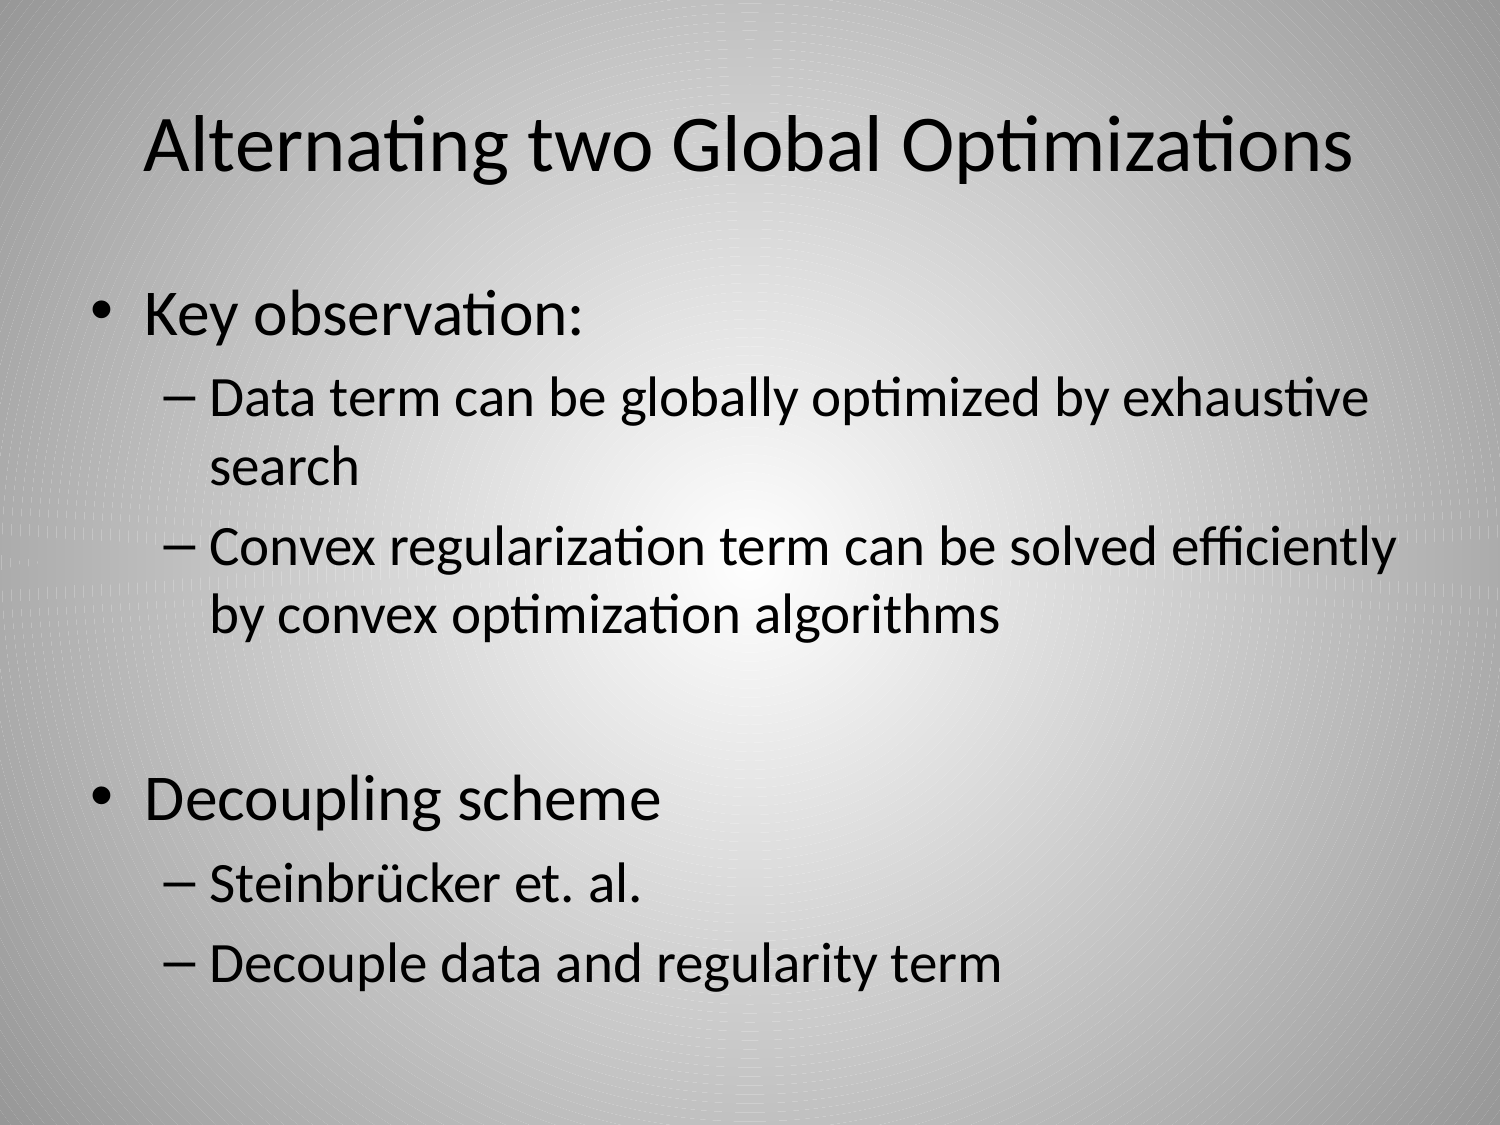

# Alternating two Global Optimizations
Key observation:
Data term can be globally optimized by exhaustive search
Convex regularization term can be solved efficiently by convex optimization algorithms

Decoupling scheme
Steinbrücker et. al.
Decouple data and regularity term